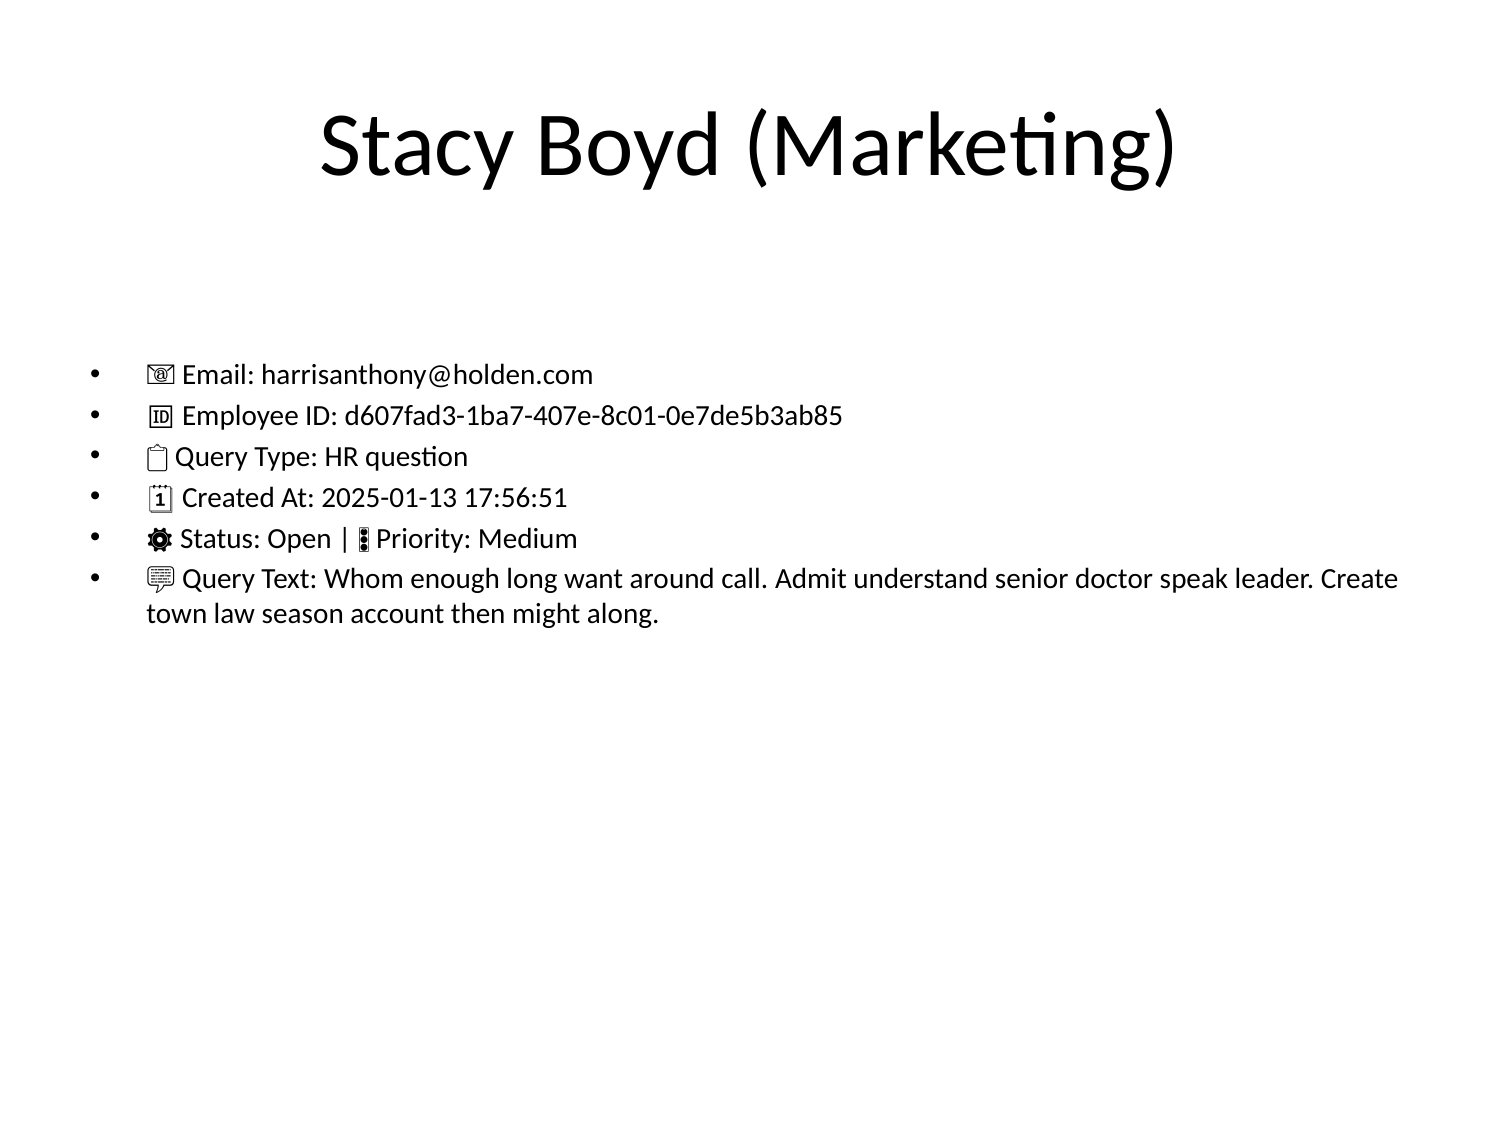

# Stacy Boyd (Marketing)

📧 Email: harrisanthony@holden.com
🆔 Employee ID: d607fad3-1ba7-407e-8c01-0e7de5b3ab85
📋 Query Type: HR question
🗓 Created At: 2025-01-13 17:56:51
⚙ Status: Open | 🚦 Priority: Medium
💬 Query Text: Whom enough long want around call. Admit understand senior doctor speak leader. Create town law season account then might along.